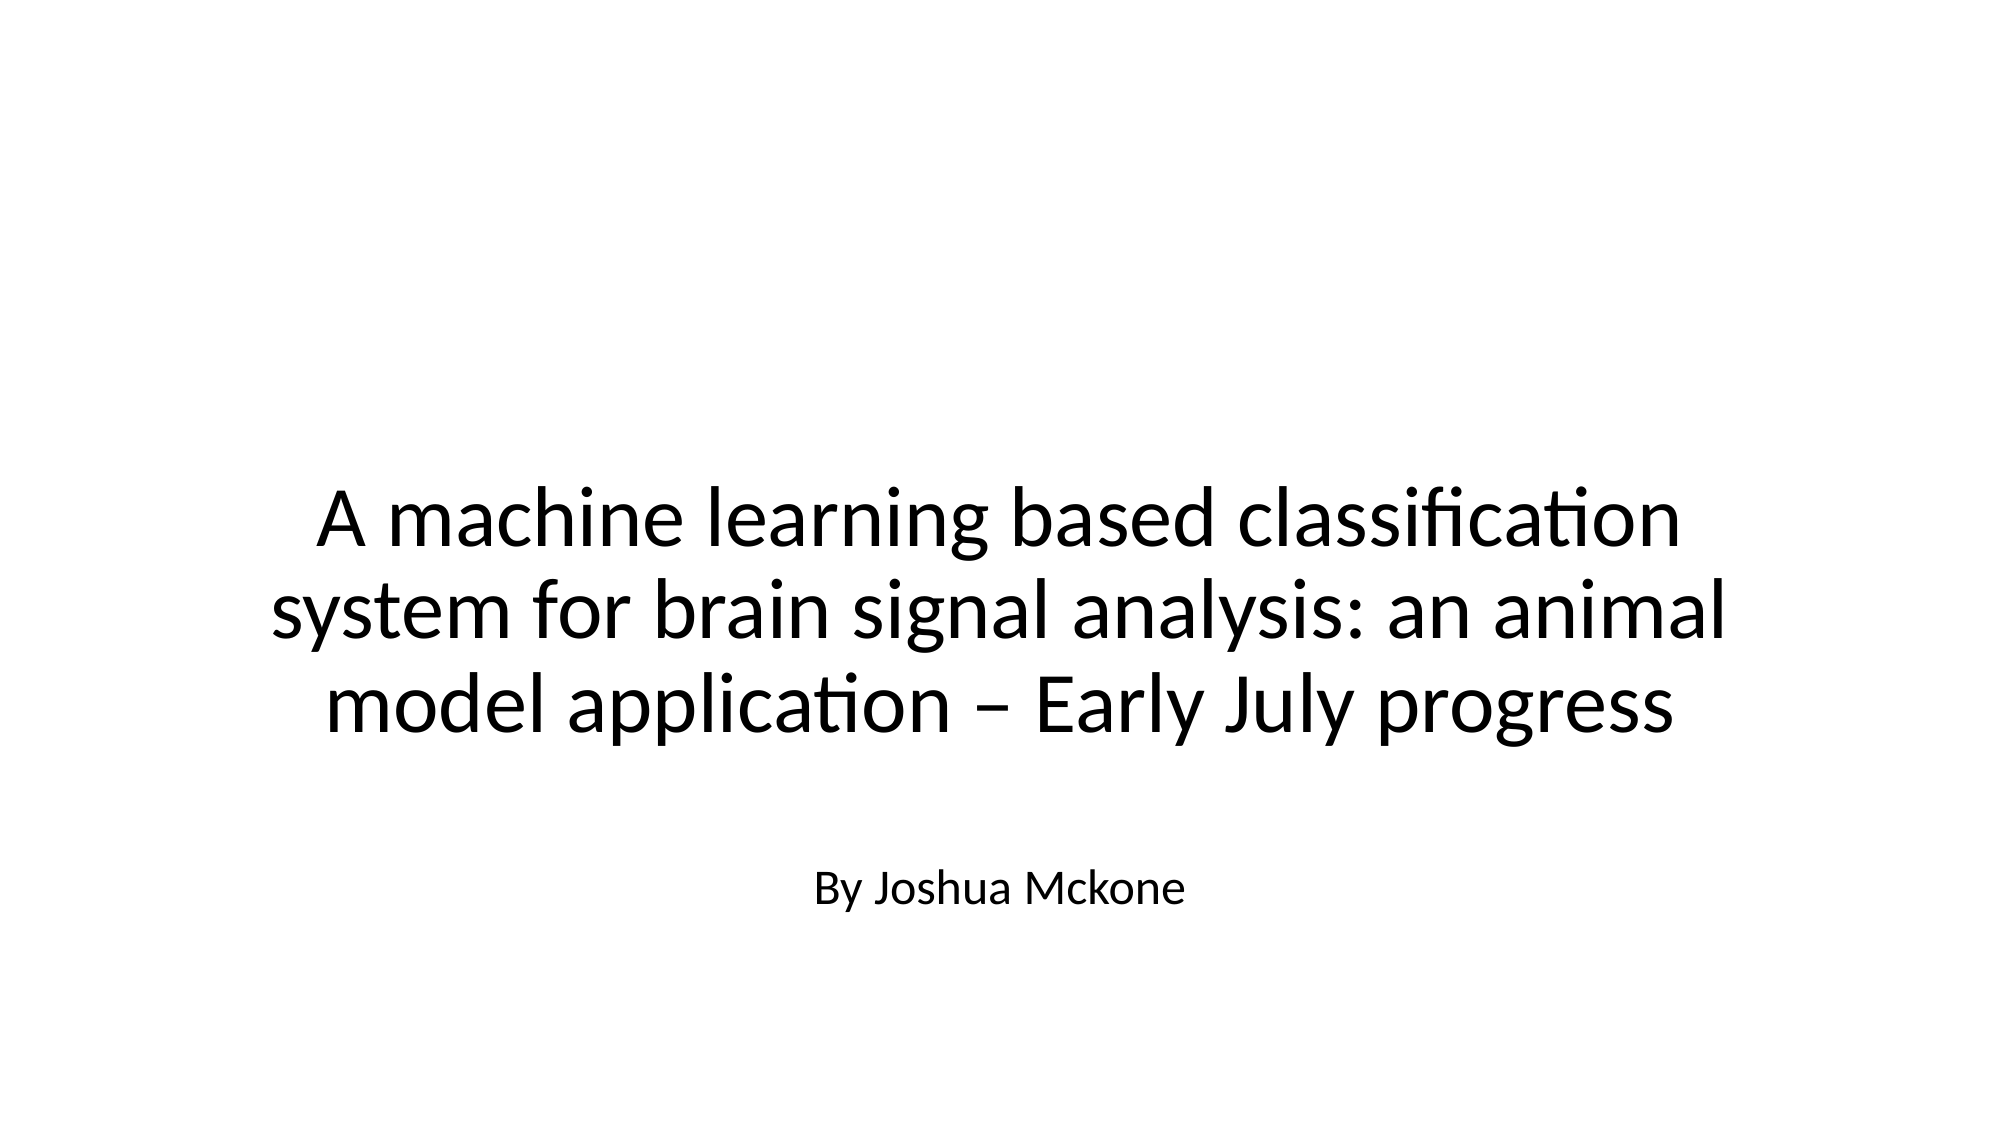

# A machine learning based classification system for brain signal analysis: an animal model application – Early July progress
By Joshua Mckone